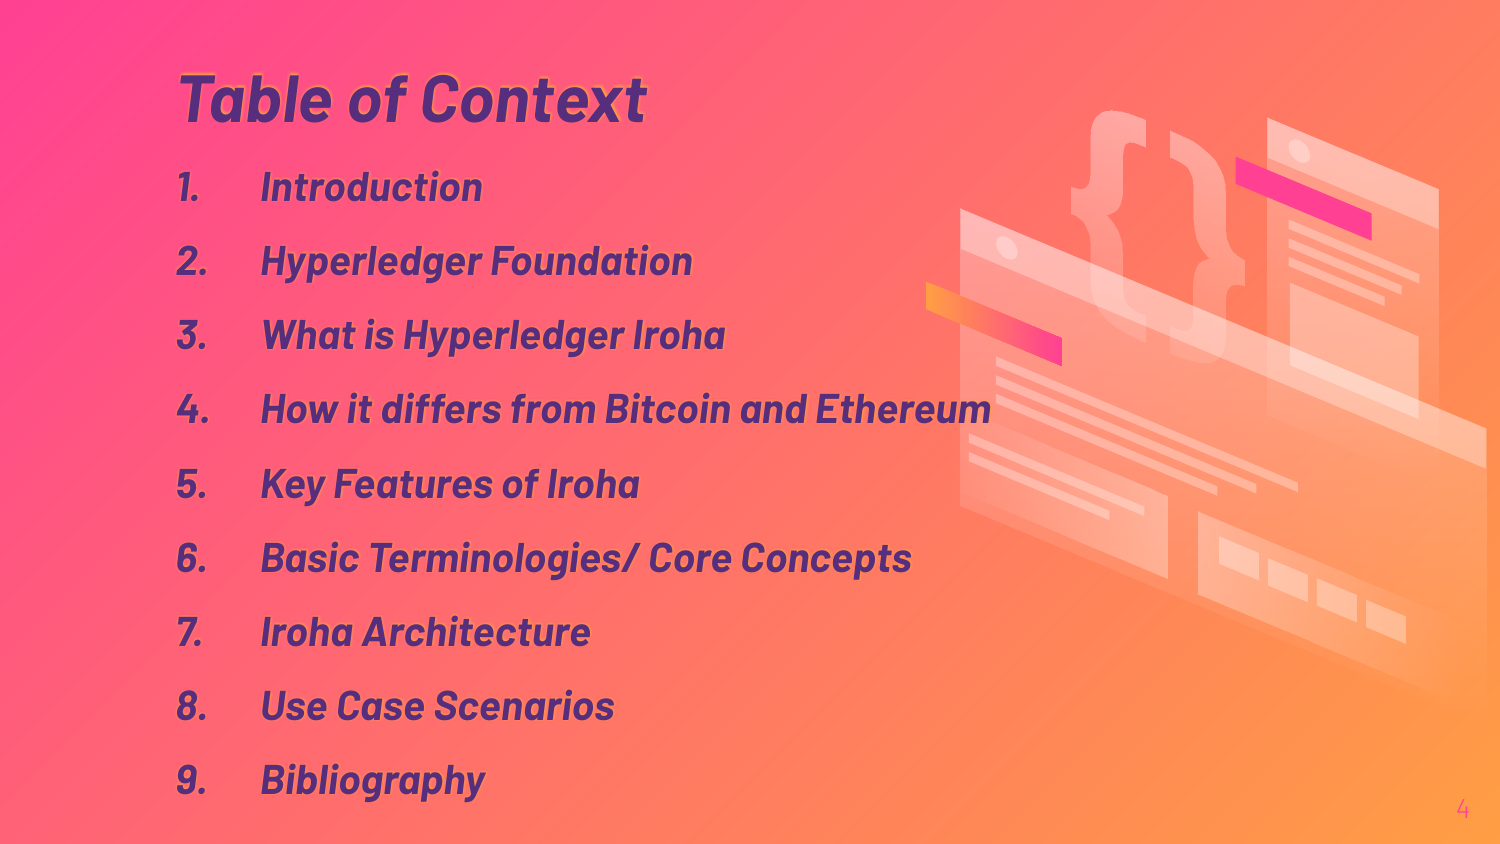

Table of Context
Introduction
Hyperledger Foundation
What is Hyperledger Iroha
How it differs from Bitcoin and Ethereum
Key Features of Iroha
Basic Terminologies/ Core Concepts
Iroha Architecture
Use Case Scenarios
Bibliography

4